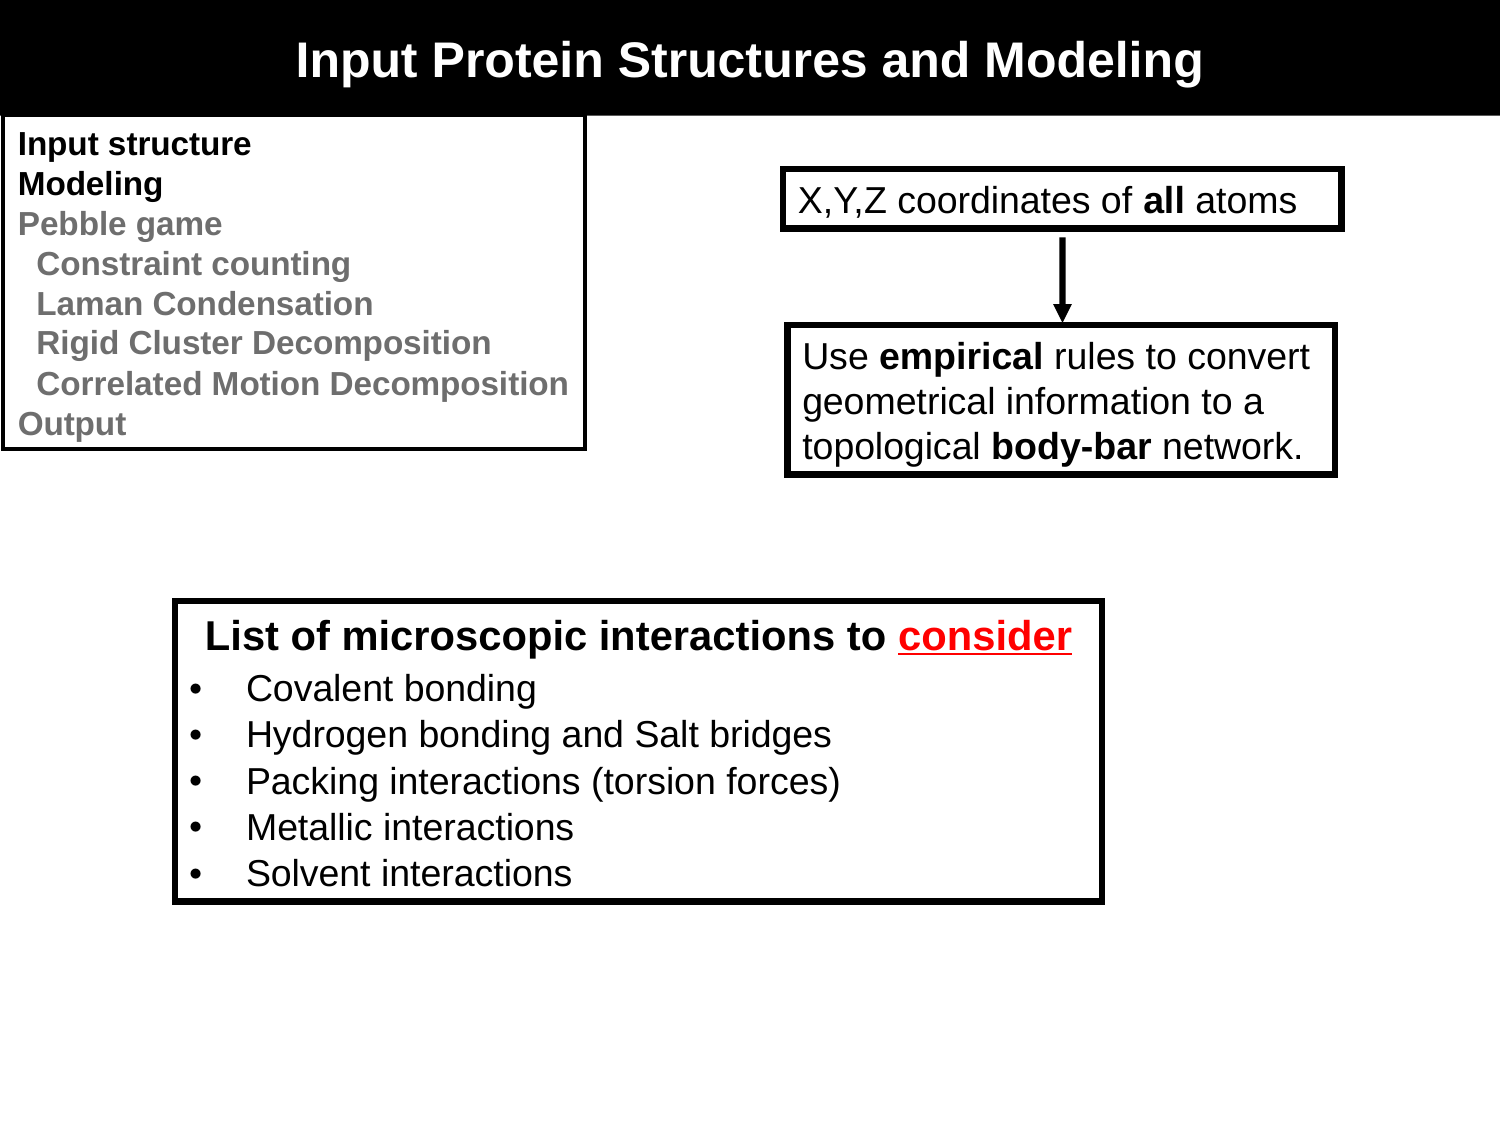

Input Protein Structures and Modeling
Input structure
Modeling
Pebble game
  Constraint counting
  Laman Condensation
  Rigid Cluster Decomposition
  Correlated Motion Decomposition
Output
X,Y,Z coordinates of all atoms

Use empirical rules to convert geometrical information to a topological body-bar network.
List of microscopic interactions to consider
Covalent bonding
Hydrogen bonding and Salt bridges
Packing interactions (torsion forces)
Metallic interactions
Solvent interactions